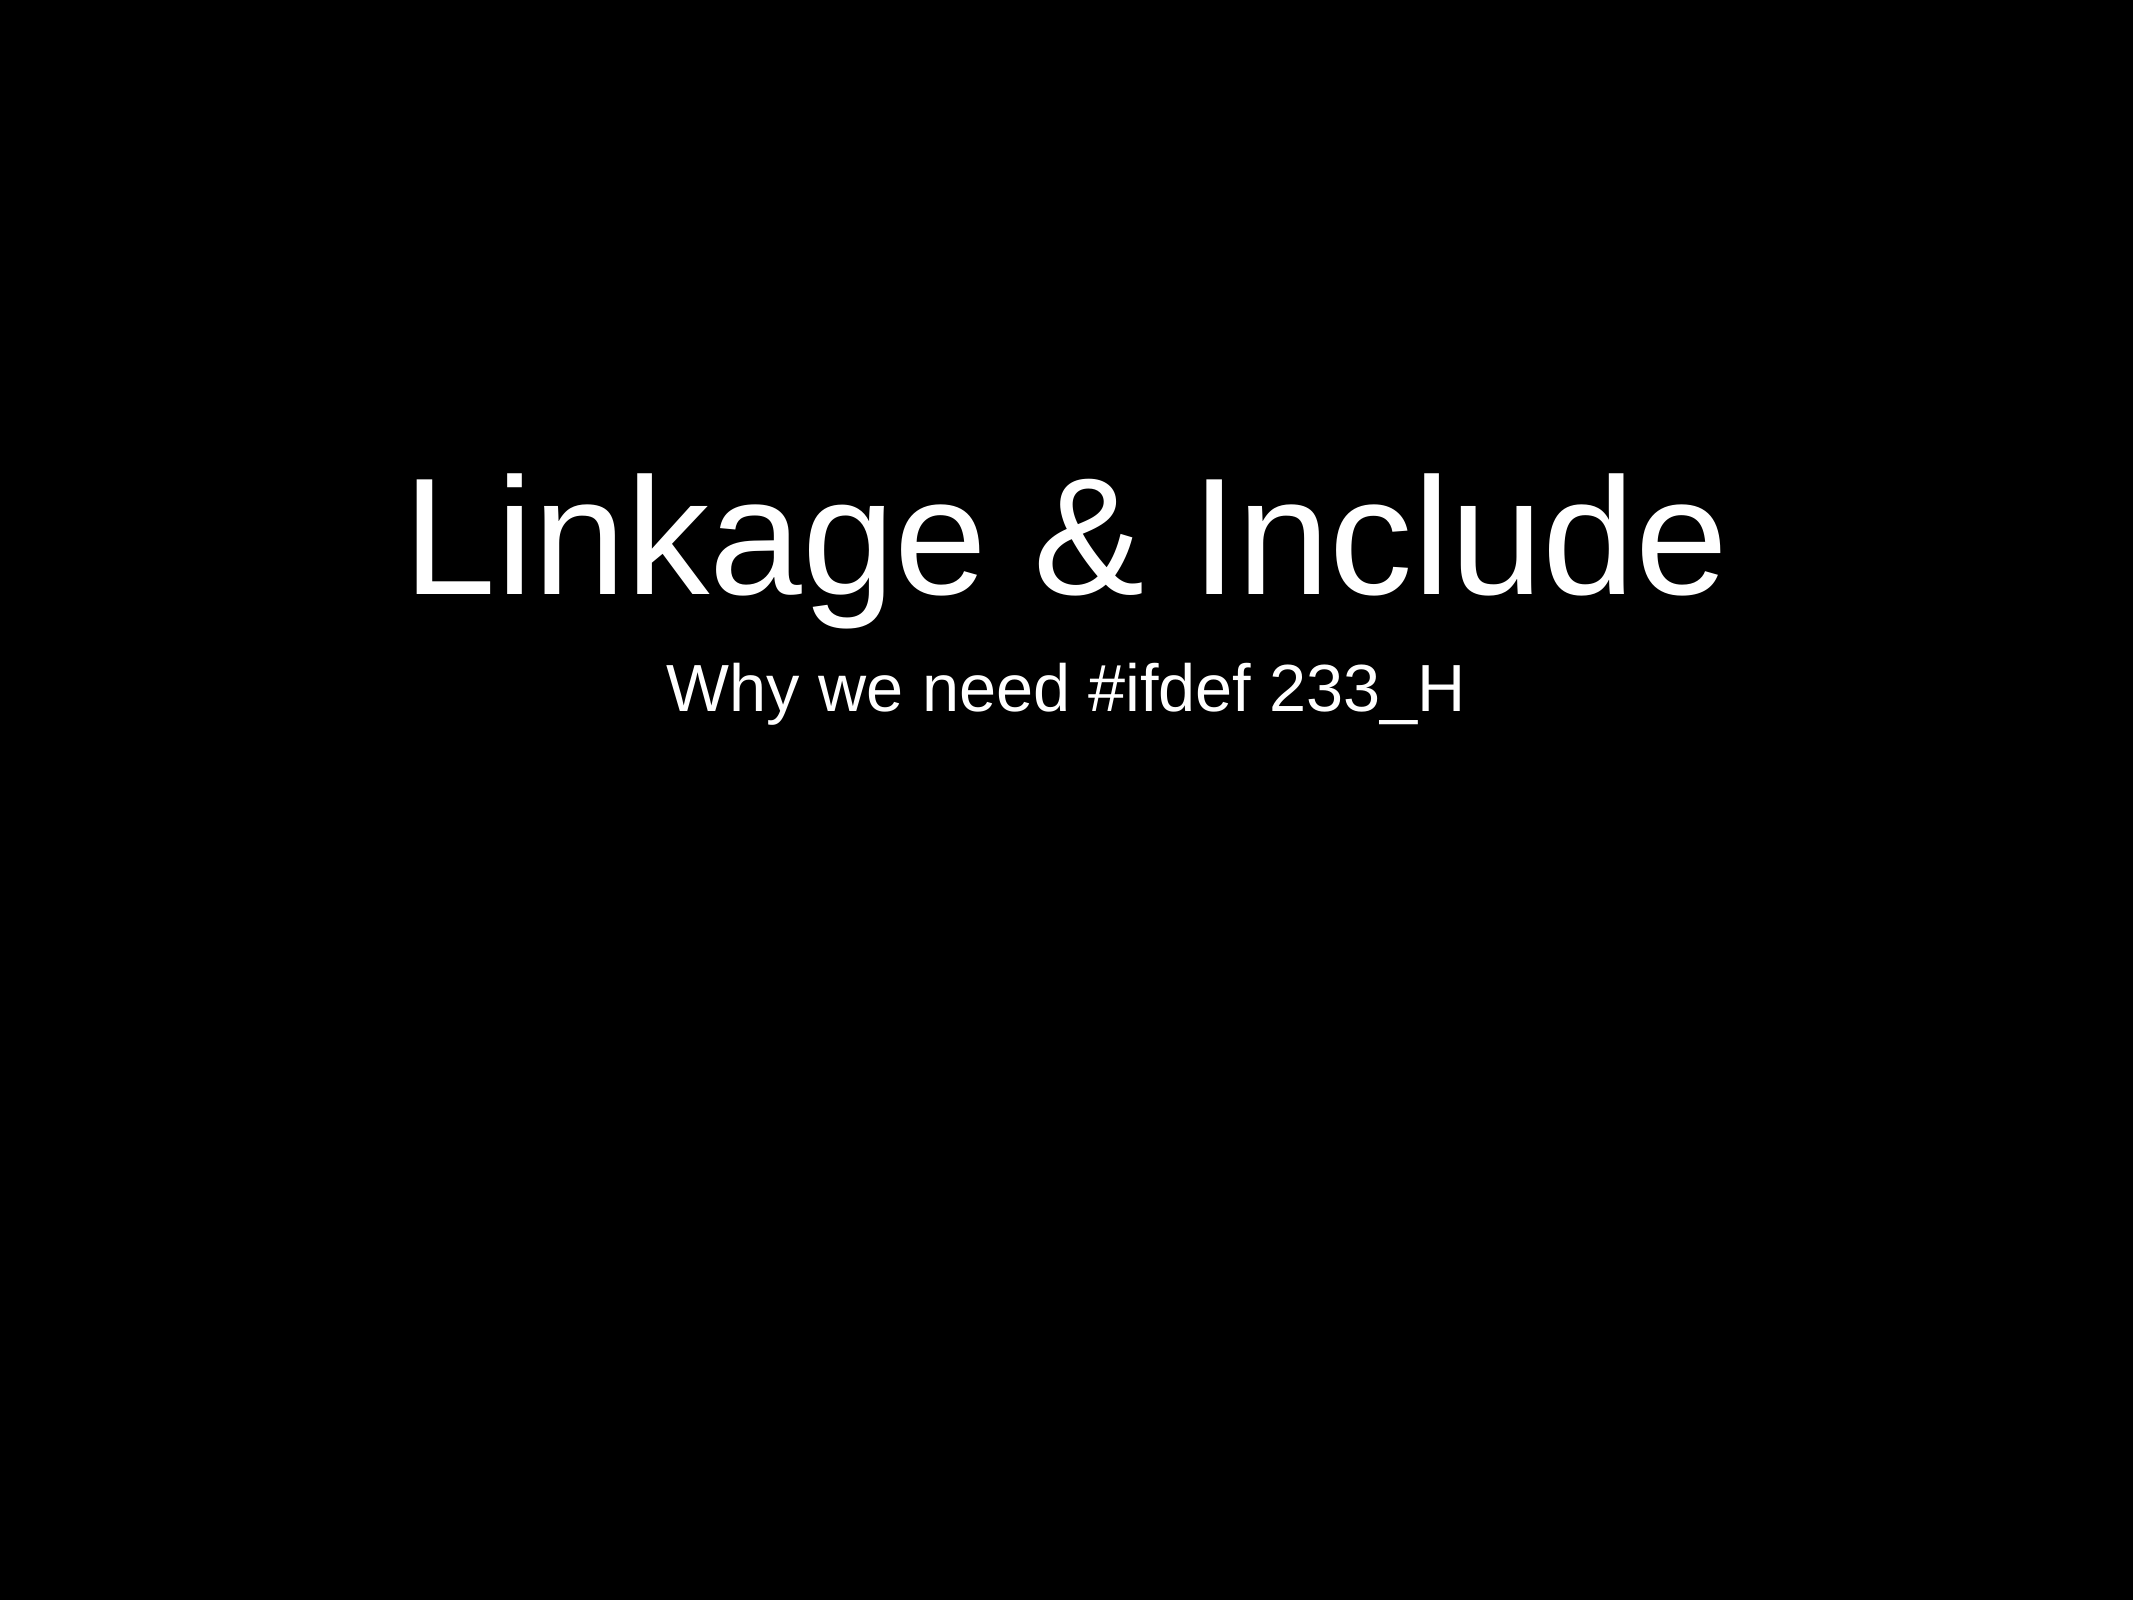

# Linkage & Include
Why we need #ifdef 233_H